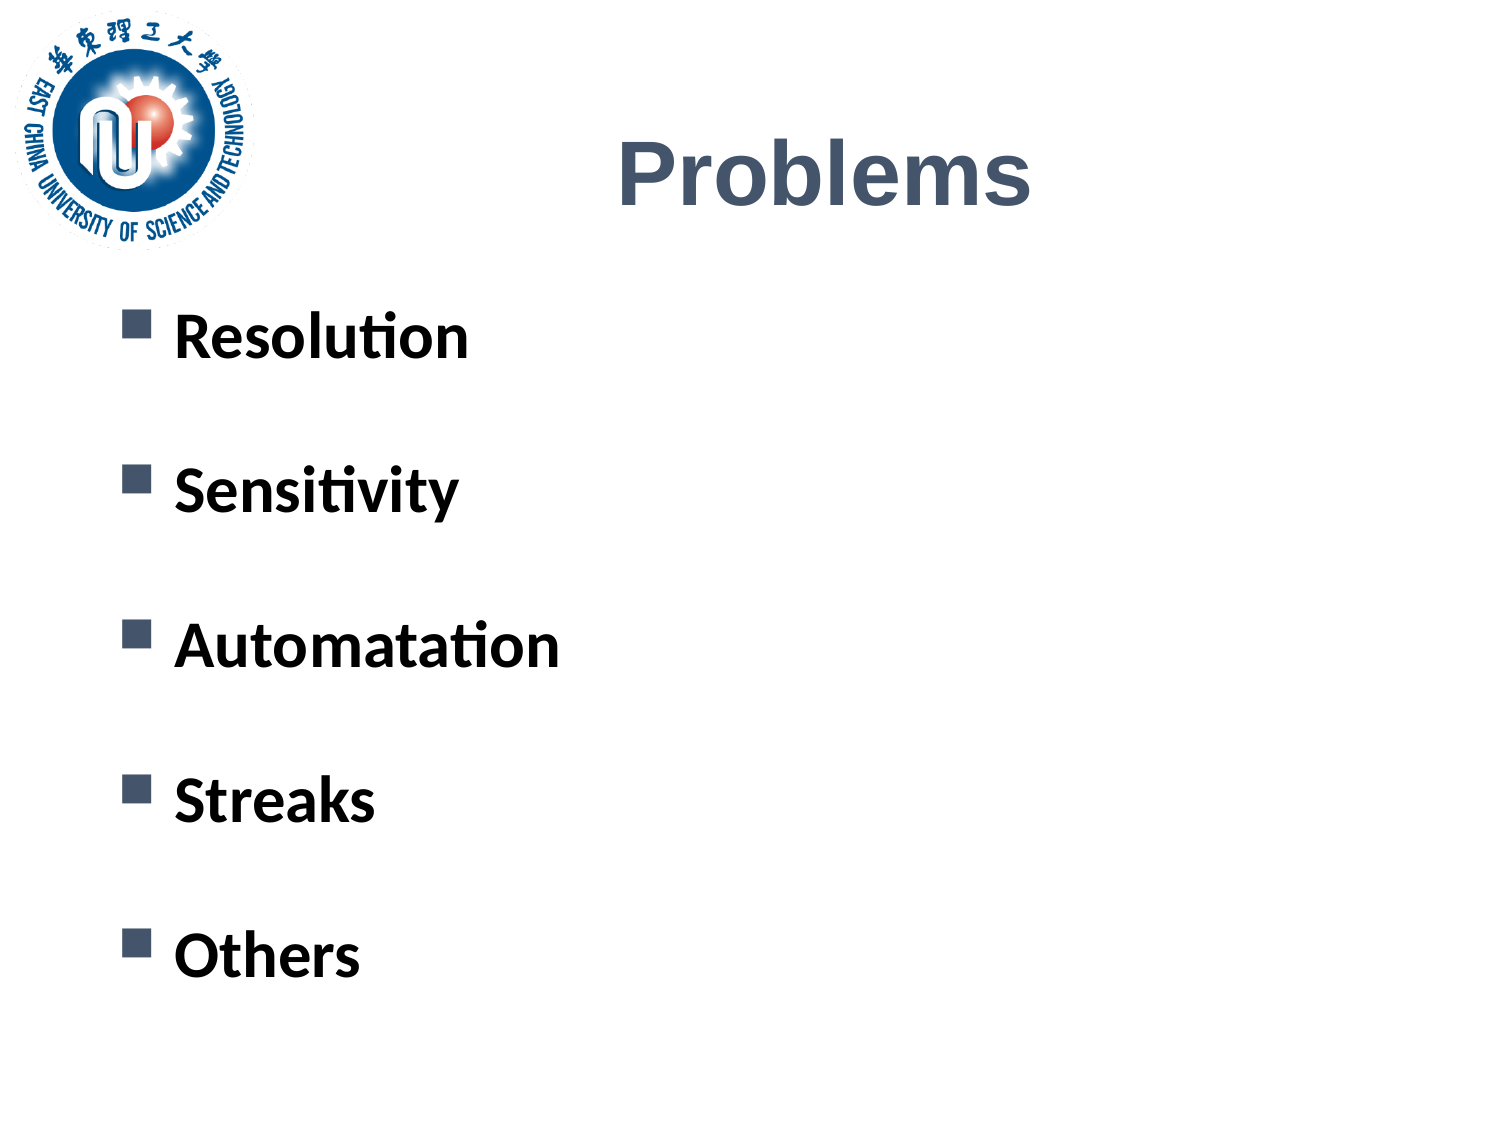

# Problems
Resolution

Sensitivity

Automatation

Streaks

Others